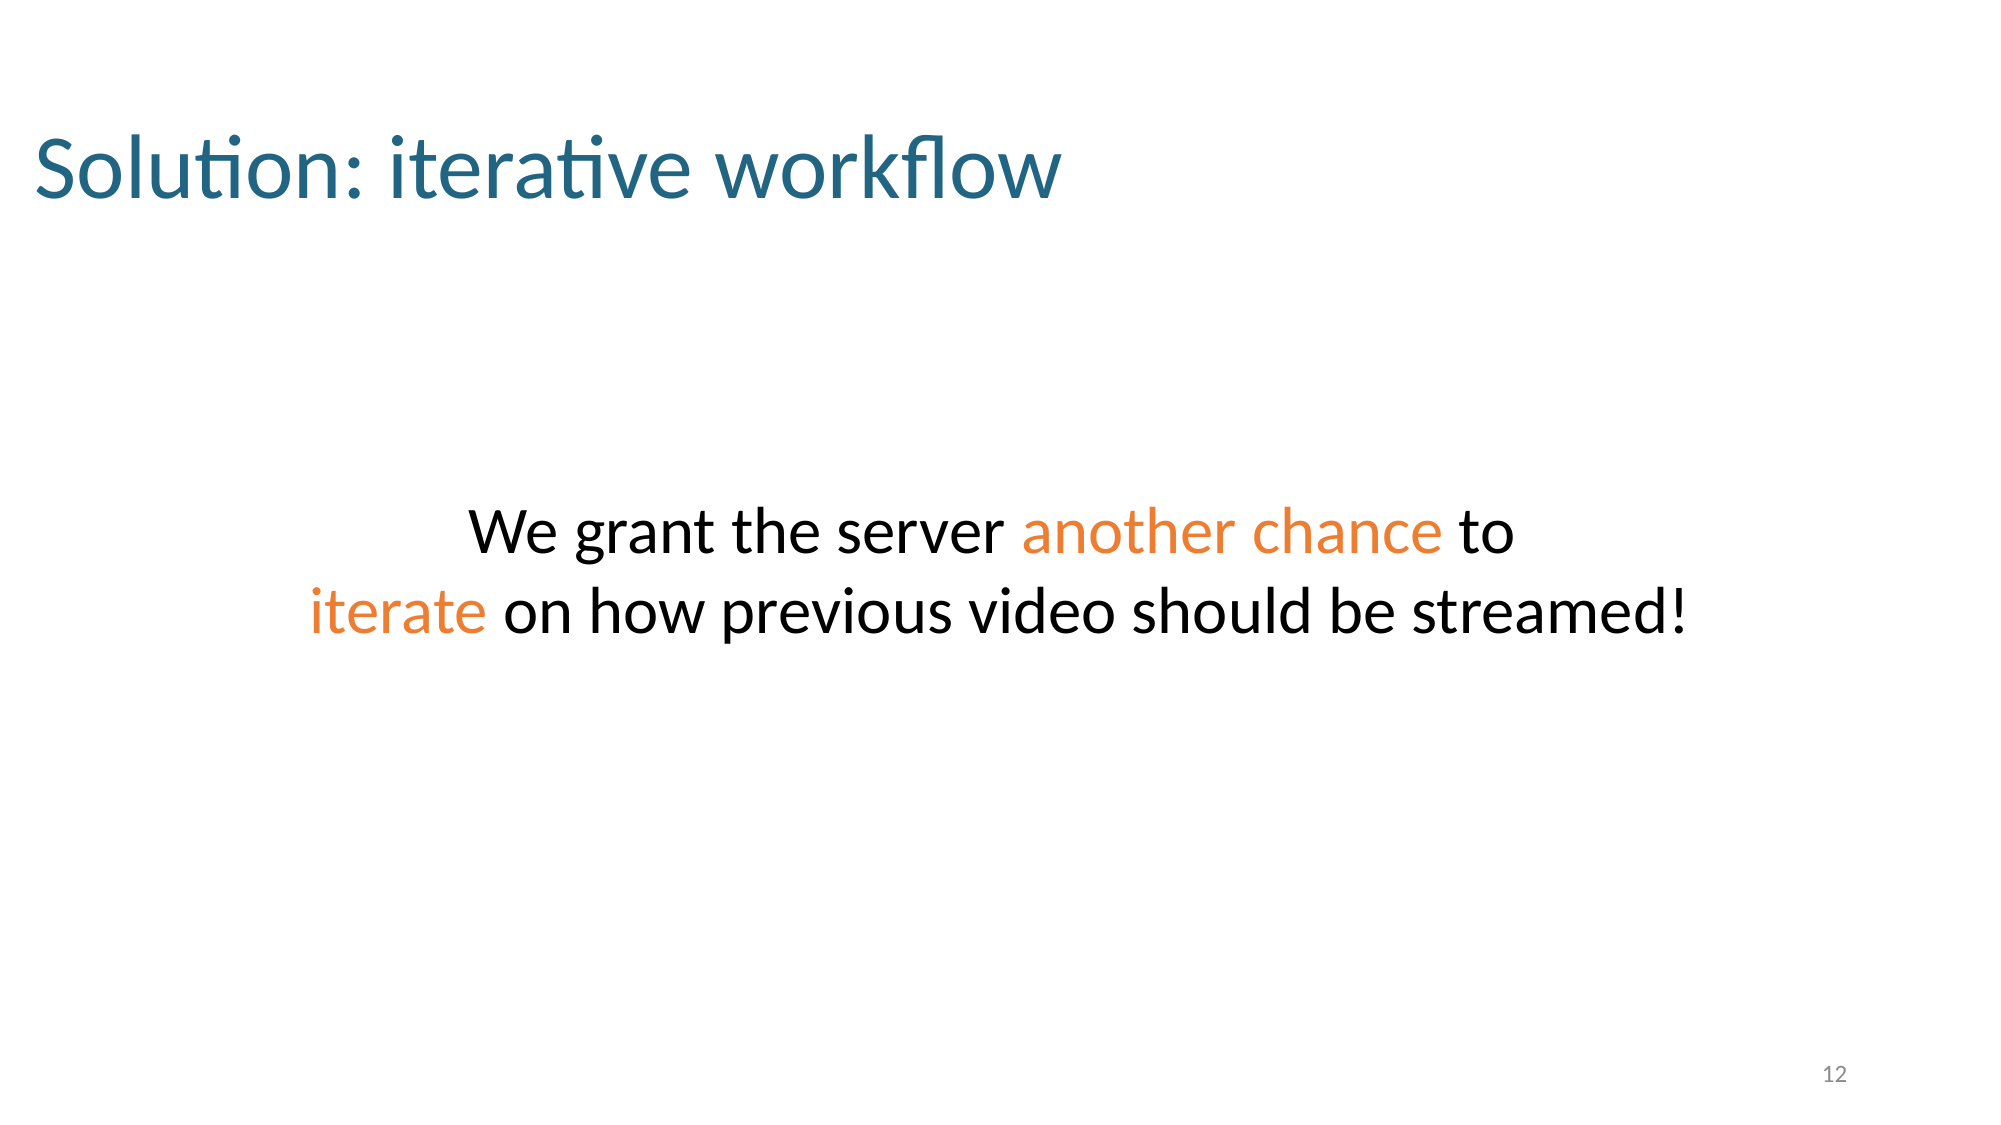

# Solution: iterative workflow
We grant the server another chance to
iterate on how previous video should be streamed!
12